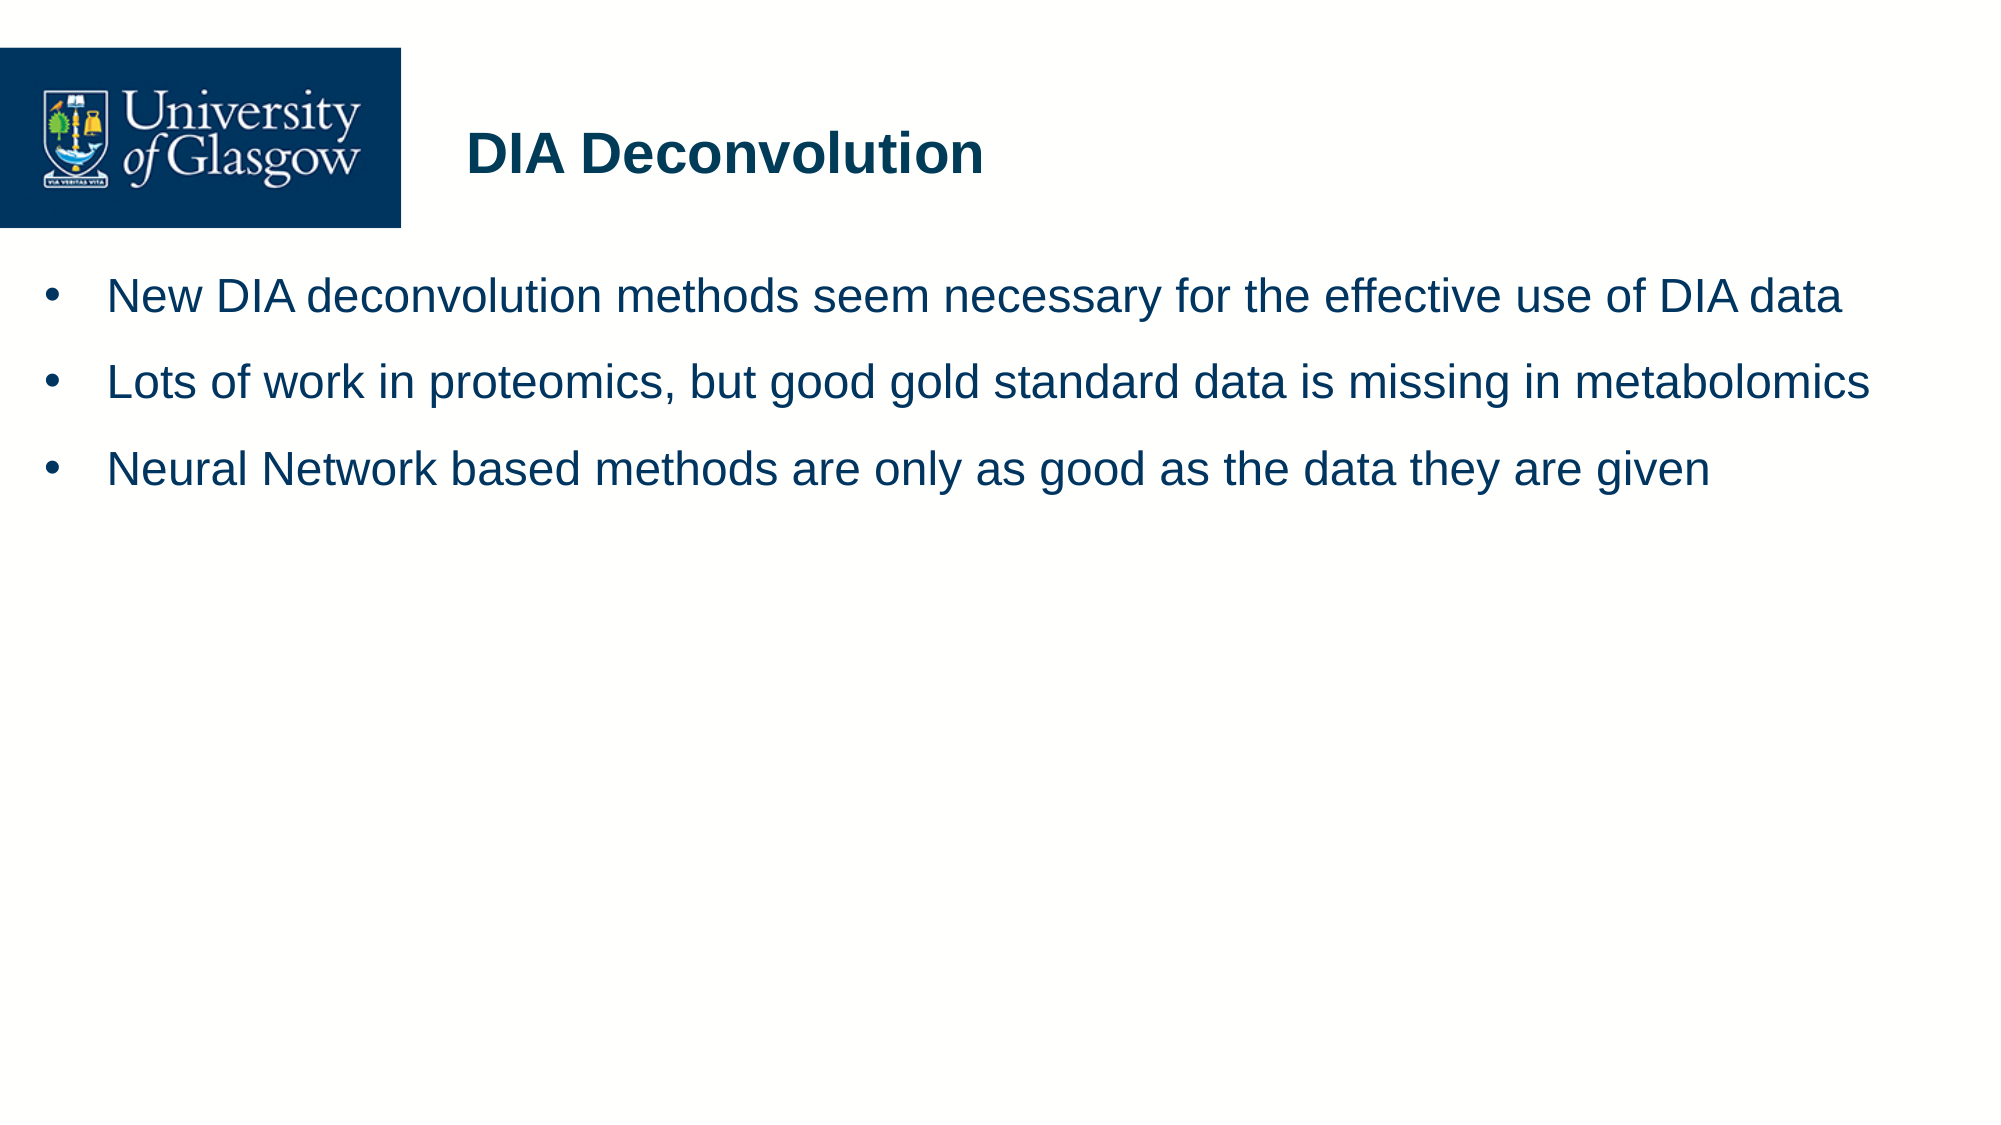

# DIA Deconvolution
New DIA deconvolution methods seem necessary for the effective use of DIA data
Lots of work in proteomics, but good gold standard data is missing in metabolomics
Neural Network based methods are only as good as the data they are given